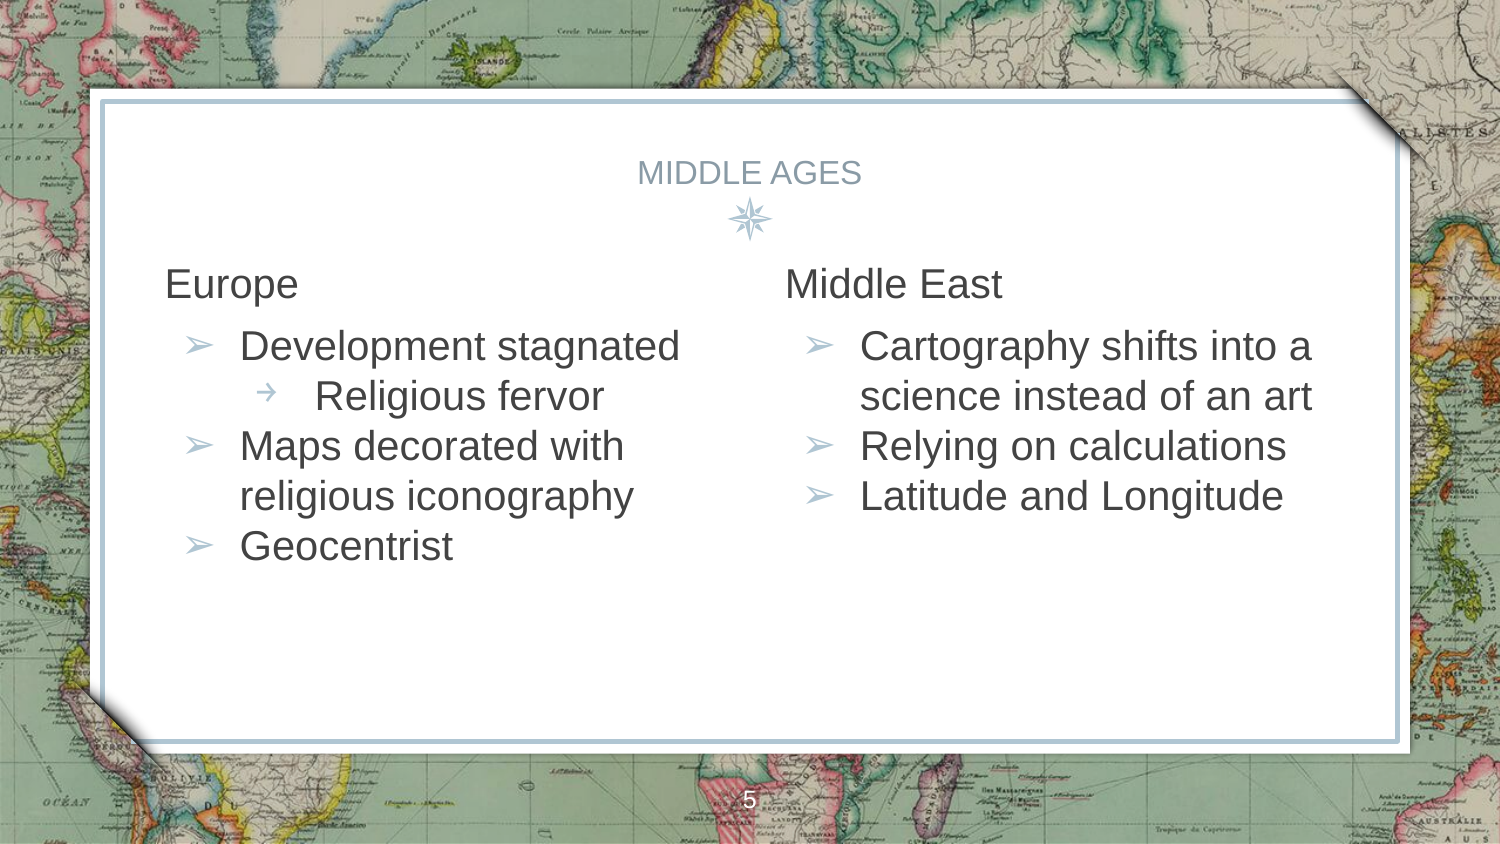

# MIDDLE AGES
Europe
Development stagnated
Religious fervor
Maps decorated with religious iconography
Geocentrist
Middle East
Cartography shifts into a science instead of an art
Relying on calculations
Latitude and Longitude
5